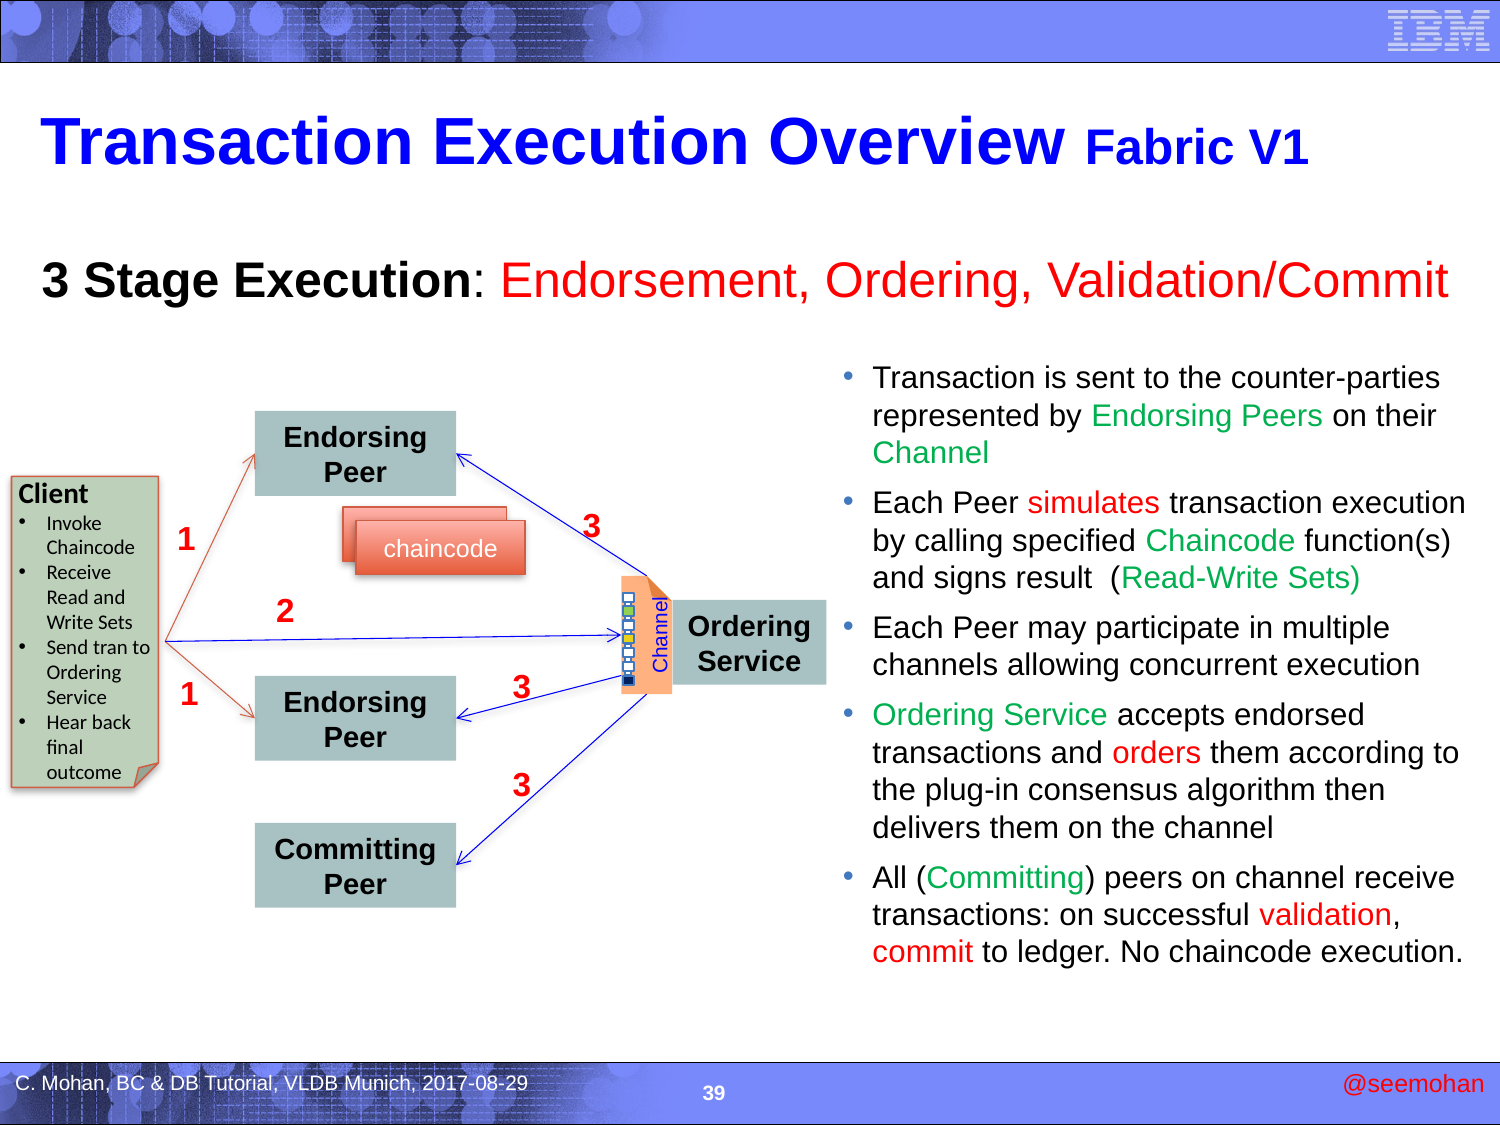

# Transaction Execution Overview Fabric V1
3 Stage Execution: Endorsement, Ordering, Validation/Commit
Transaction is sent to the counter-parties represented by Endorsing Peers on their Channel
Each Peer simulates transaction execution by calling specified Chaincode function(s) and signs result  (Read-Write Sets)
Each Peer may participate in multiple channels allowing concurrent execution
Ordering Service accepts endorsed transactions and orders them according to the plug-in consensus algorithm then delivers them on the channel
All (Committing) peers on channel receive transactions: on successful validation, commit to ledger. No chaincode execution.

Endorsing Peer
Client
Invoke Chaincode
Receive Read and Write Sets
Send tran to Ordering Service
Hear back final outcome

3
chaincode
1
chaincode
2
Ordering
Service

Channel

3
1
Endorsing Peer
3
Committing Peer
39